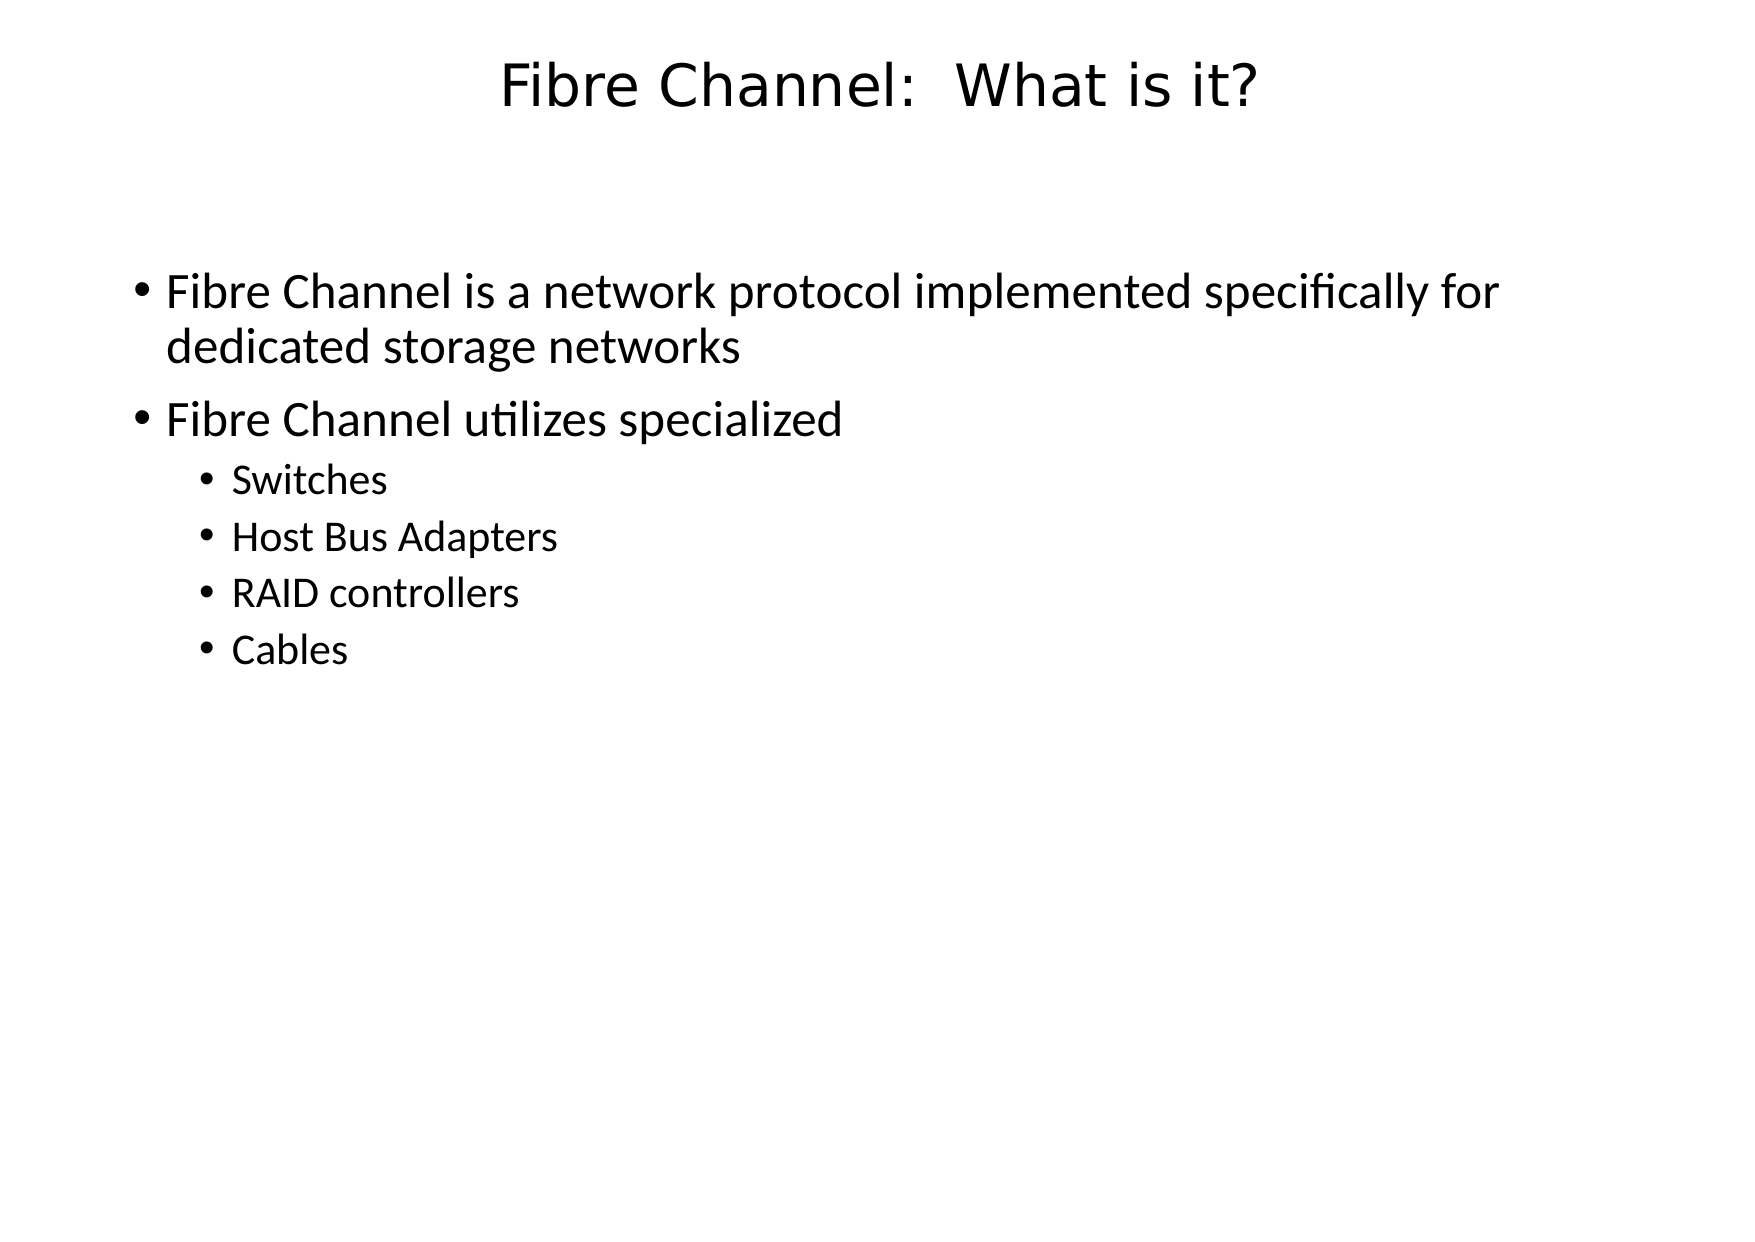

# Fibre Channel:  What is it?
Fibre Channel is a network protocol implemented specifically for dedicated storage networks
Fibre Channel utilizes specialized
Switches
Host Bus Adapters
RAID controllers
Cables